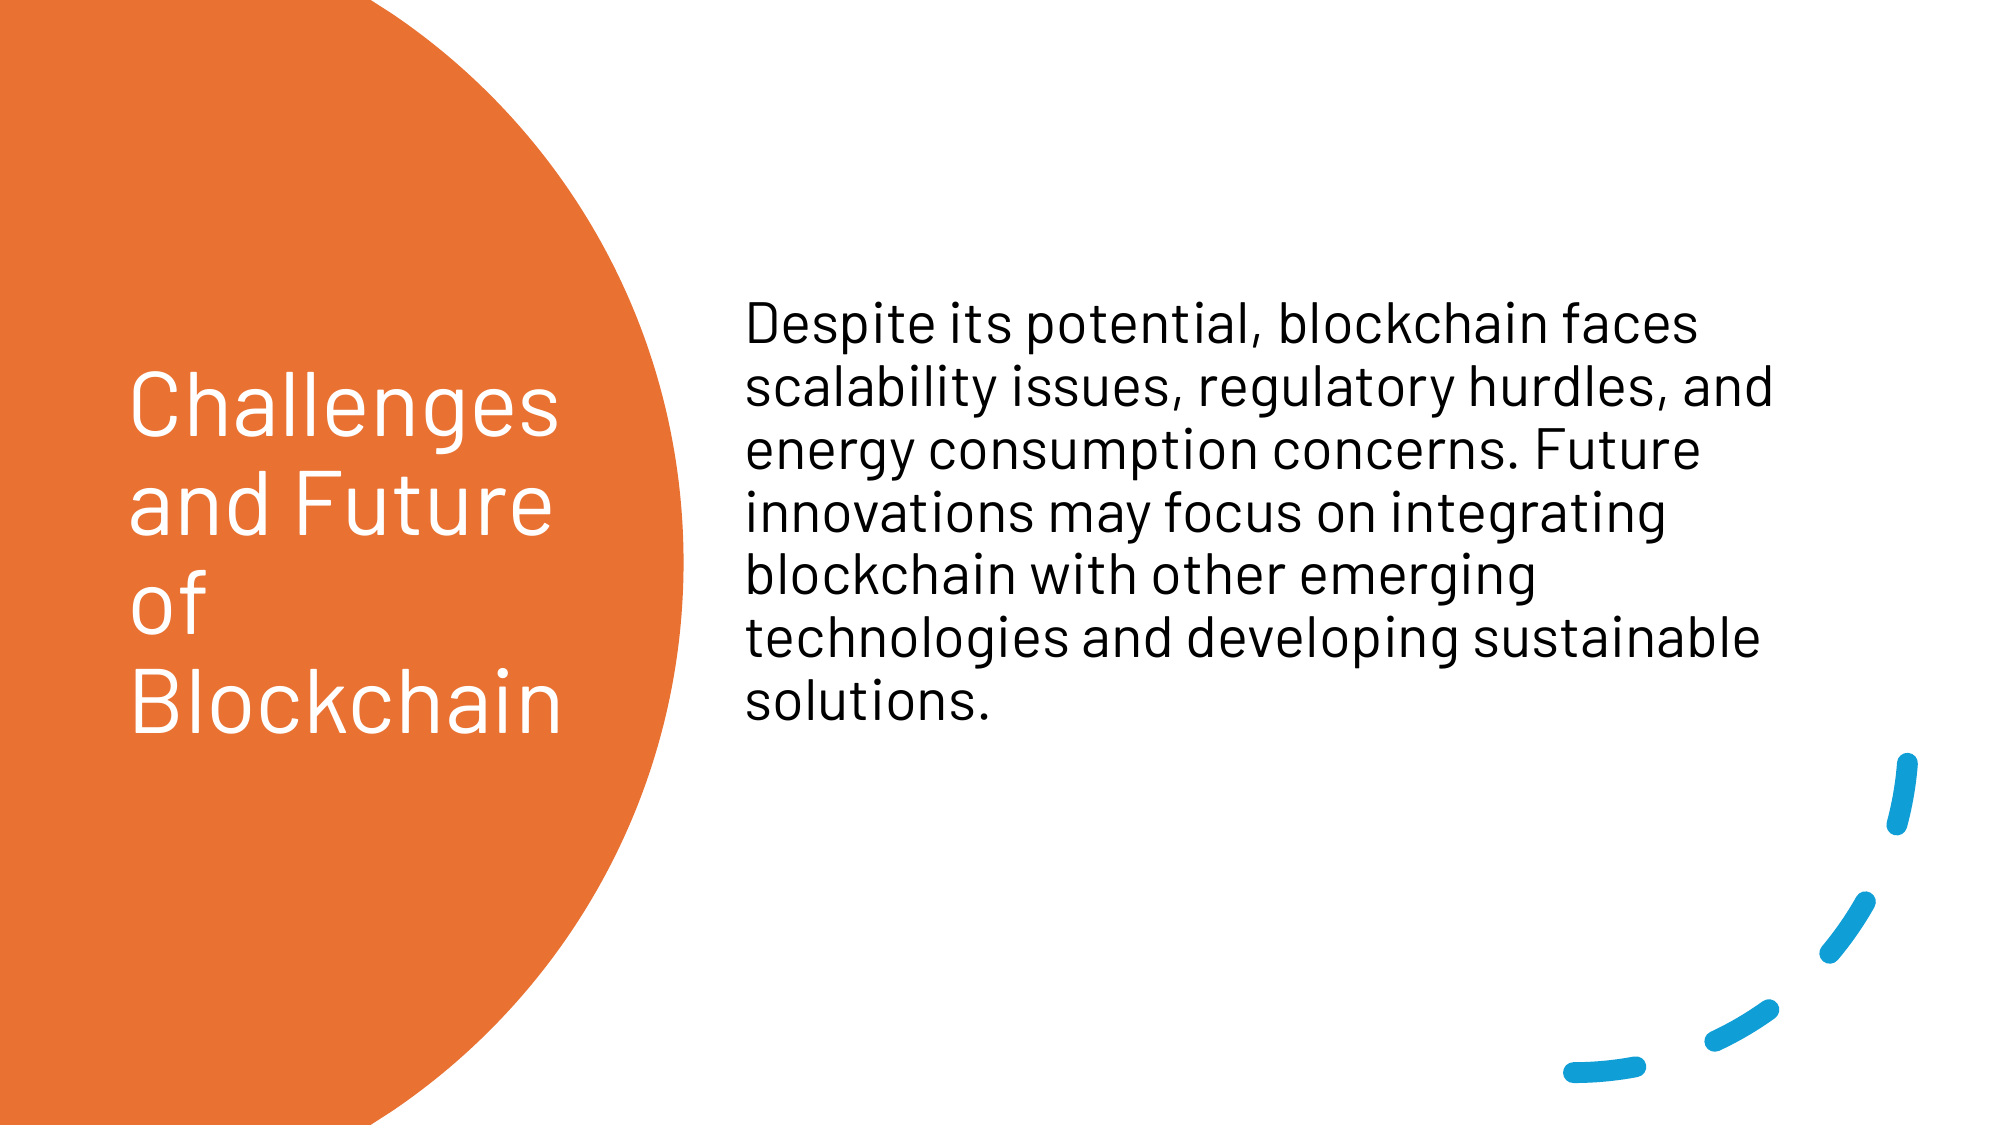

Despite its potential, blockchain faces scalability issues, regulatory hurdles, and energy consumption concerns. Future innovations may focus on integrating blockchain with other emerging technologies and developing sustainable solutions.

# Challenges and Future of Blockchain